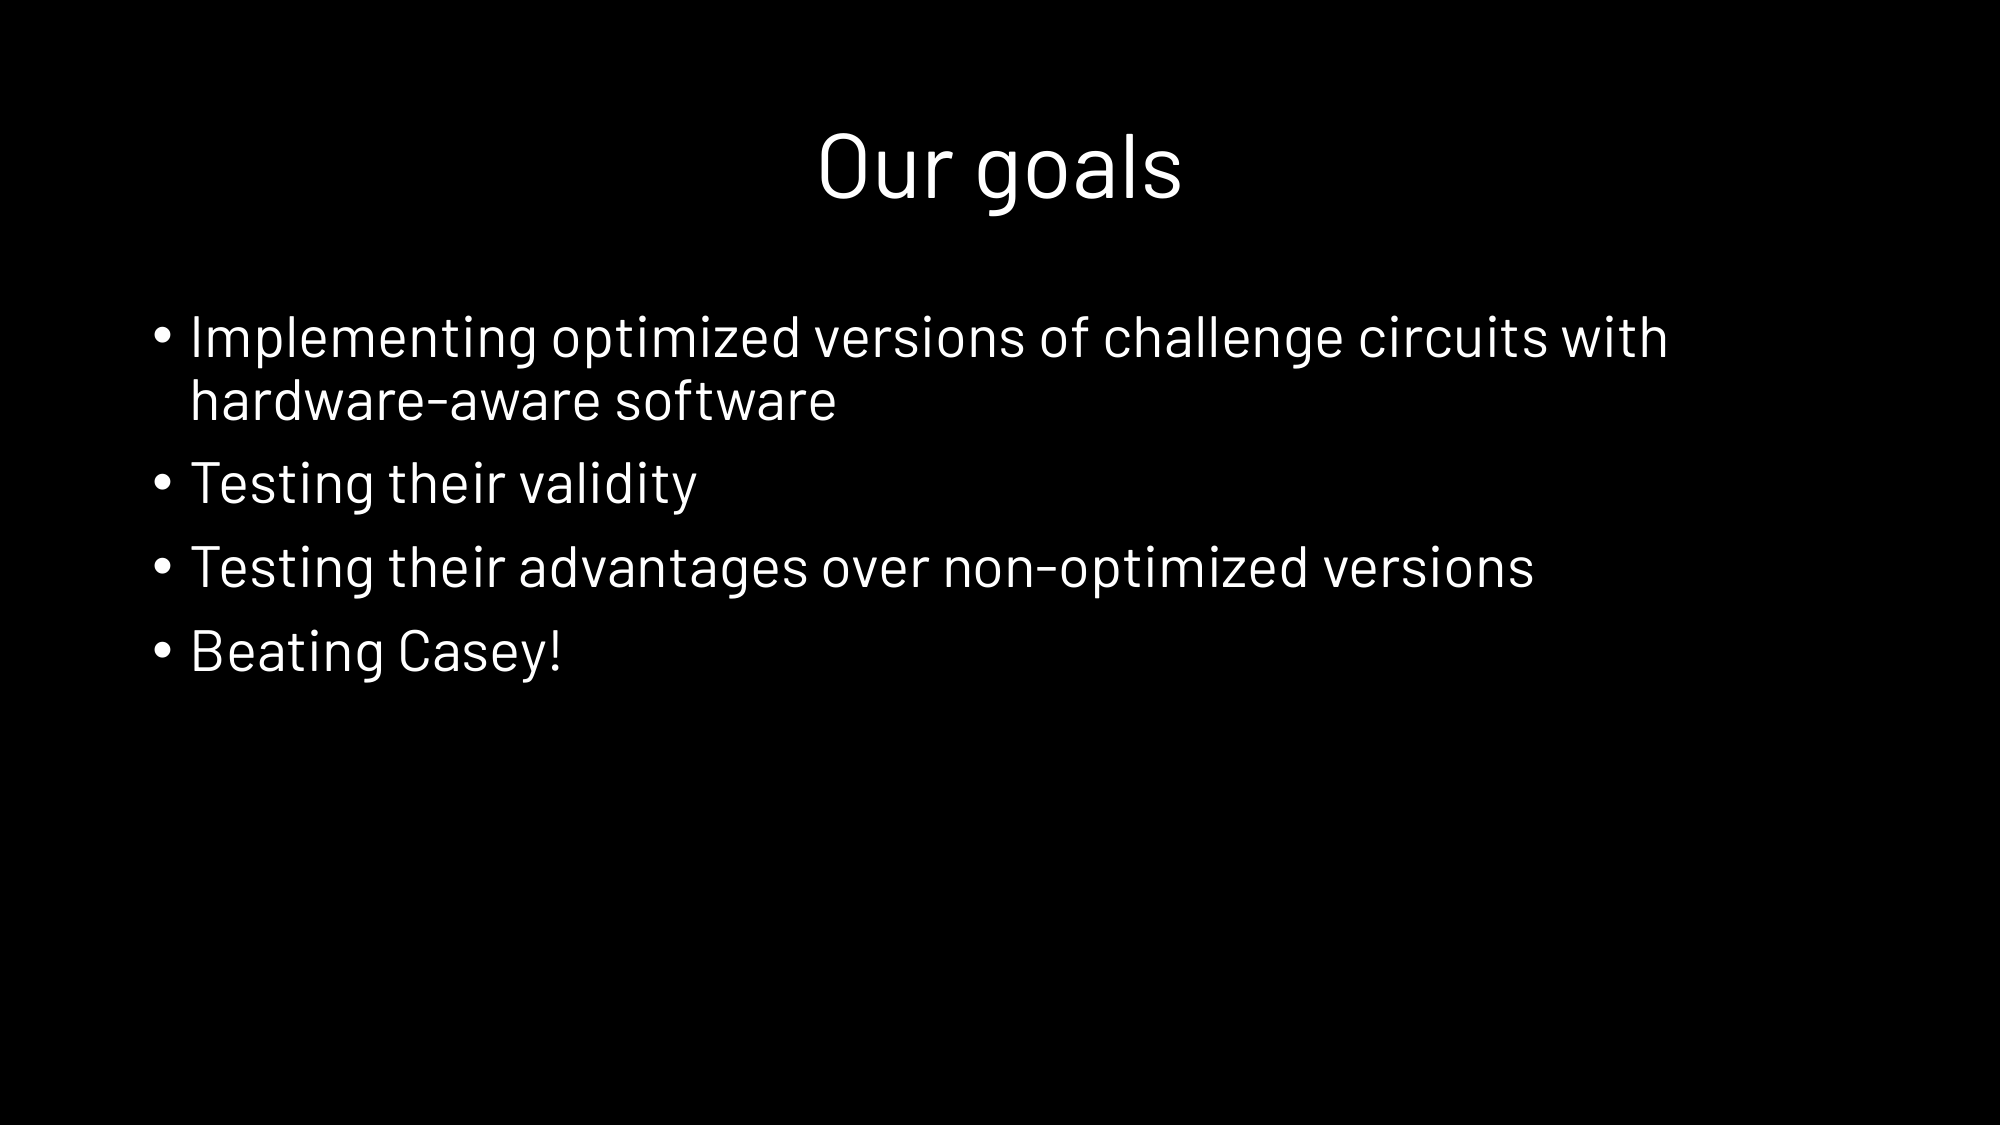

# Our goals
Implementing optimized versions of challenge circuits with hardware-aware software
Testing their validity
Testing their advantages over non-optimized versions
Beating Casey!